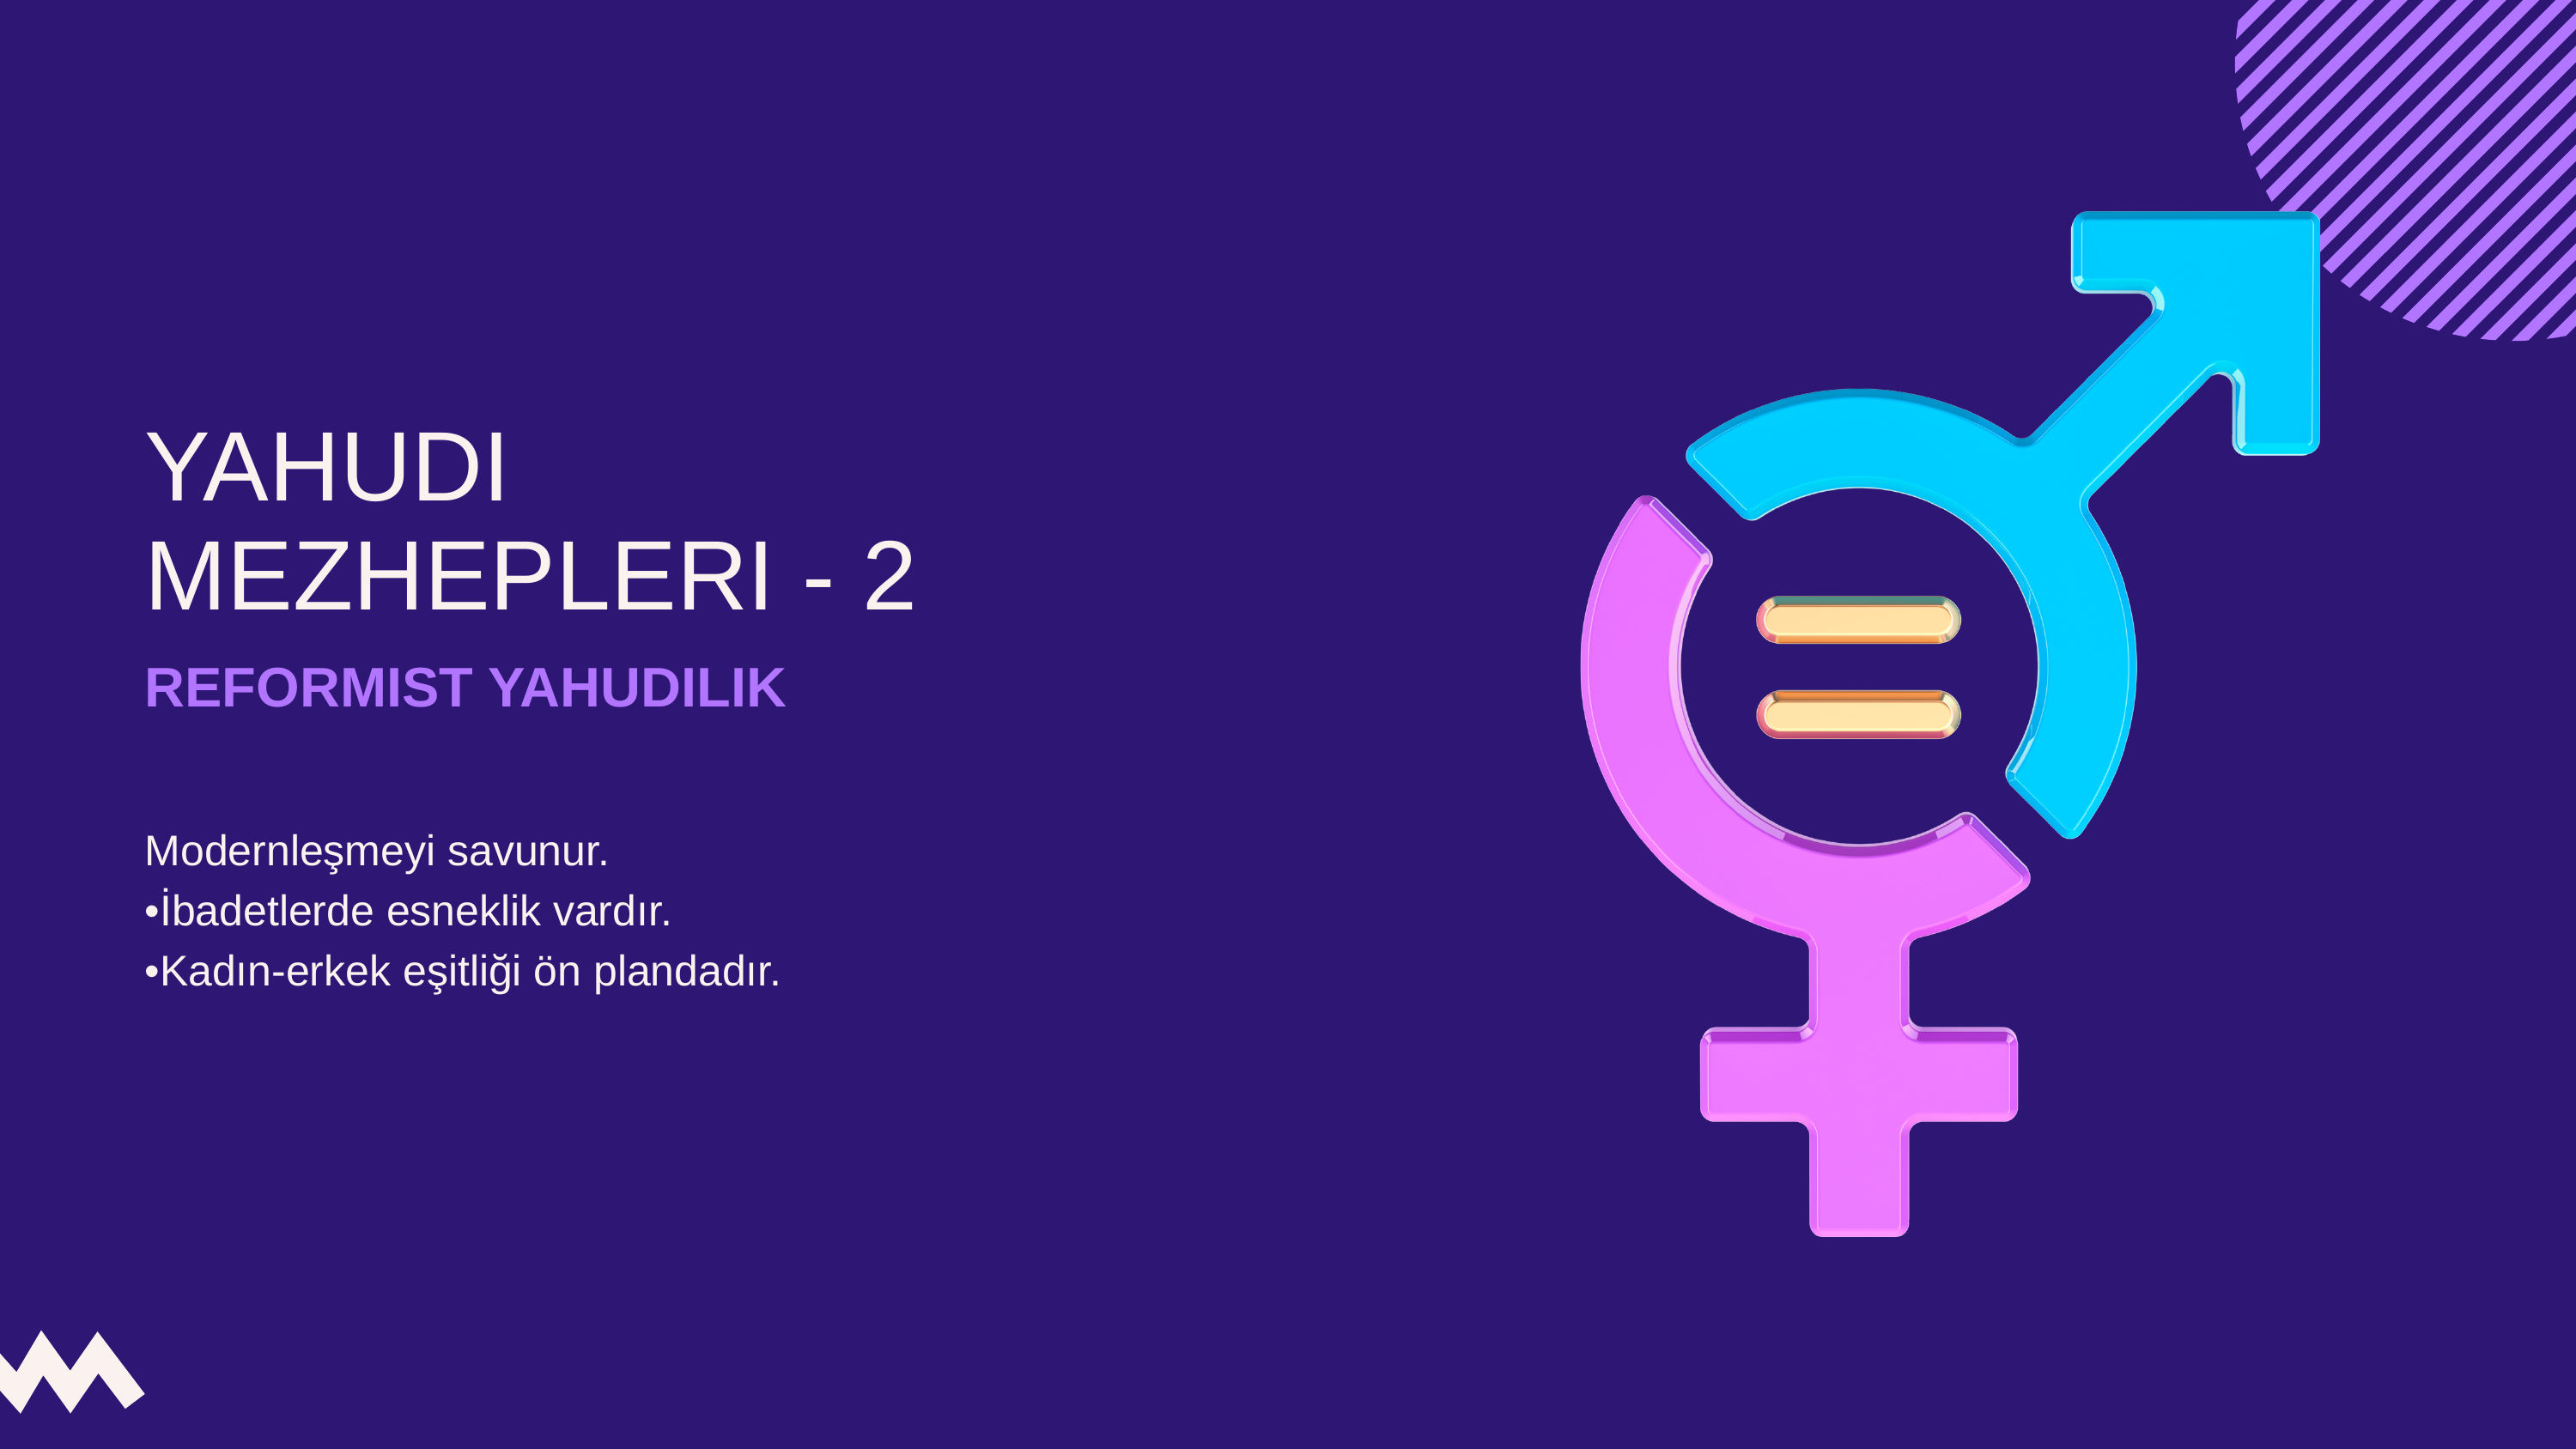

YAHUDI MEZHEPLERI - 2
REFORMIST YAHUDILIK
Modernleşmeyi savunur.
•İbadetlerde esneklik vardır.
•Kadın-erkek eşitliği ön plandadır.